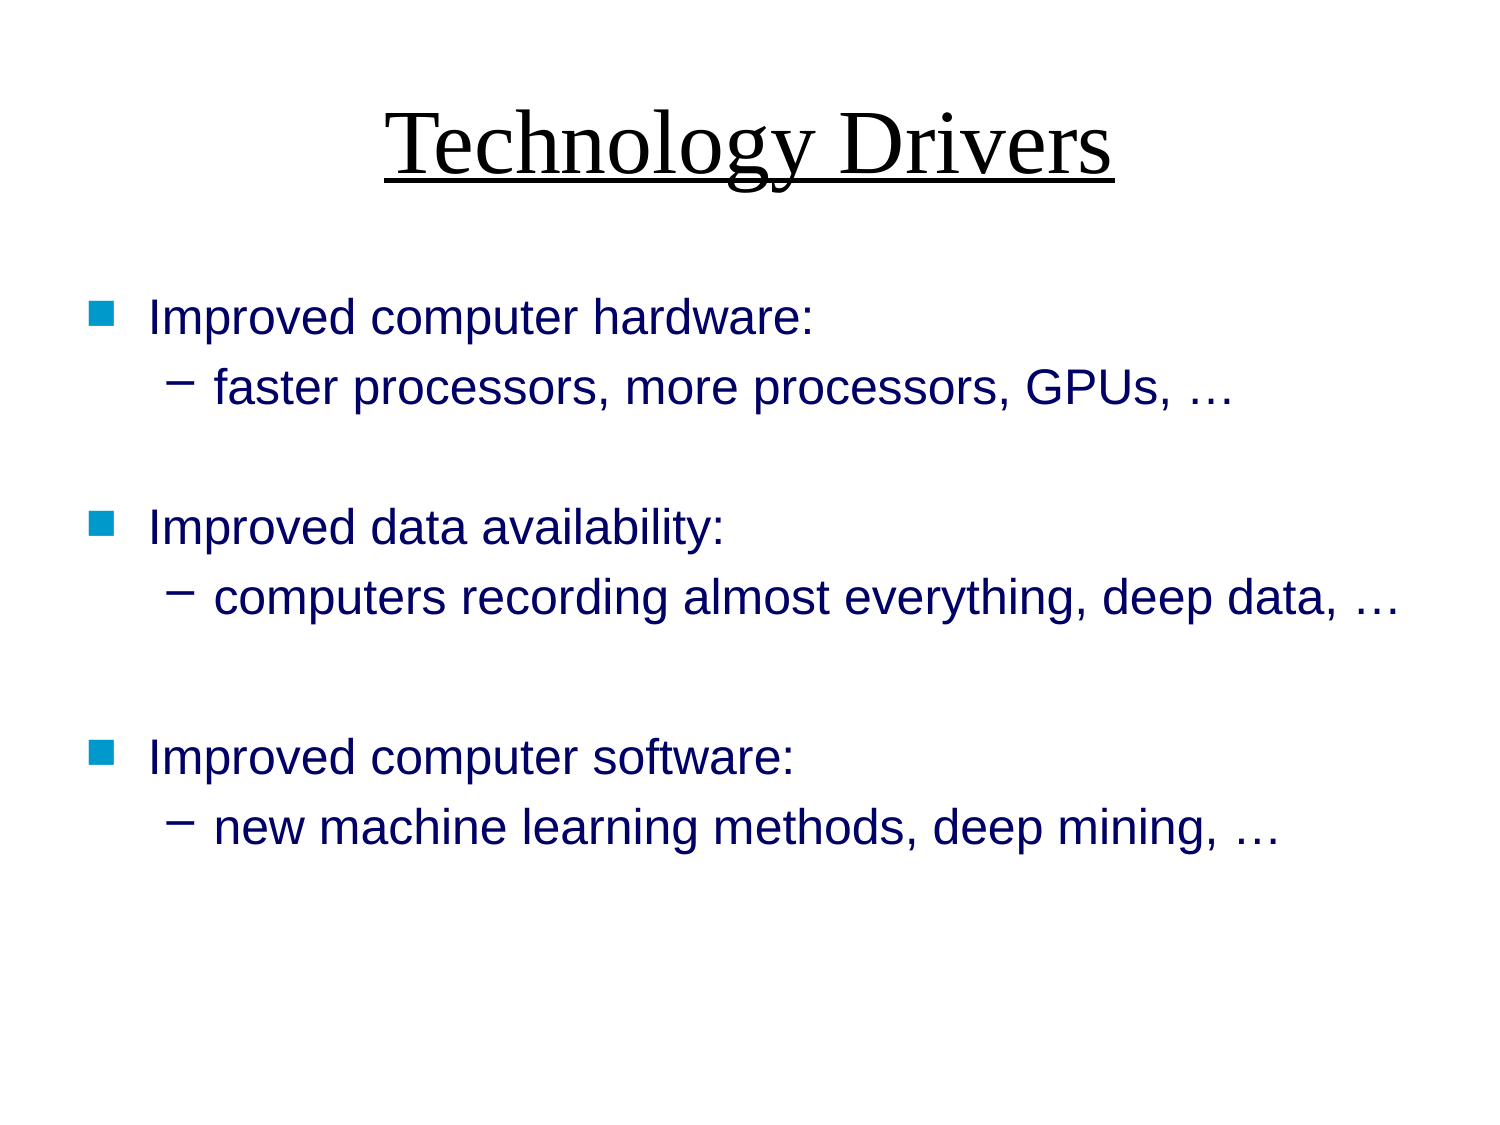

# Technology Drivers
Improved computer hardware:
faster processors, more processors, GPUs, …

Improved data availability:
computers recording almost everything, deep data, …

Improved computer software:
new machine learning methods, deep mining, …